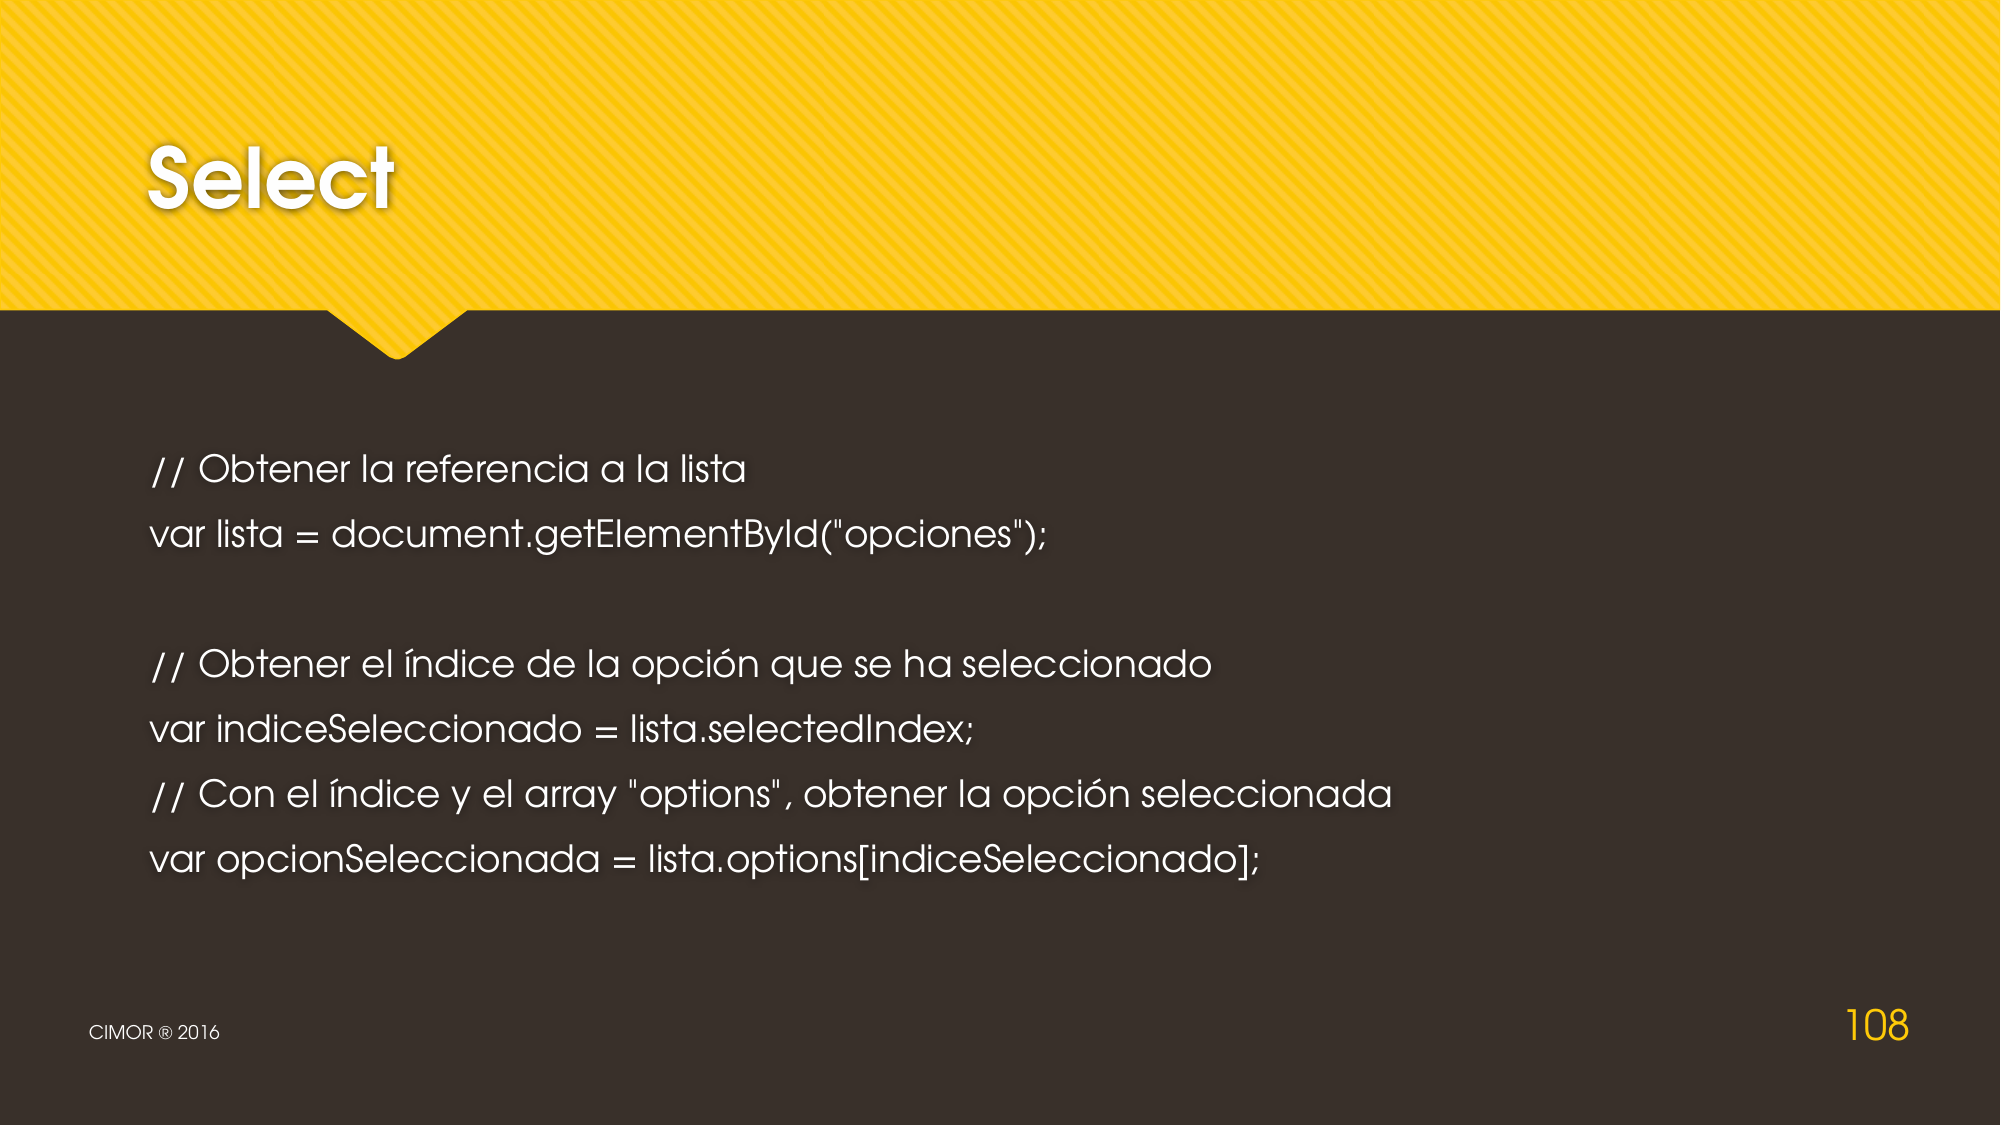

# Select
// Obtener la referencia a la lista
var lista = document.getElementById("opciones");

// Obtener el índice de la opción que se ha seleccionado
var indiceSeleccionado = lista.selectedIndex;
// Con el índice y el array "options", obtener la opción seleccionada
var opcionSeleccionada = lista.options[indiceSeleccionado];
108
CIMOR ® 2016